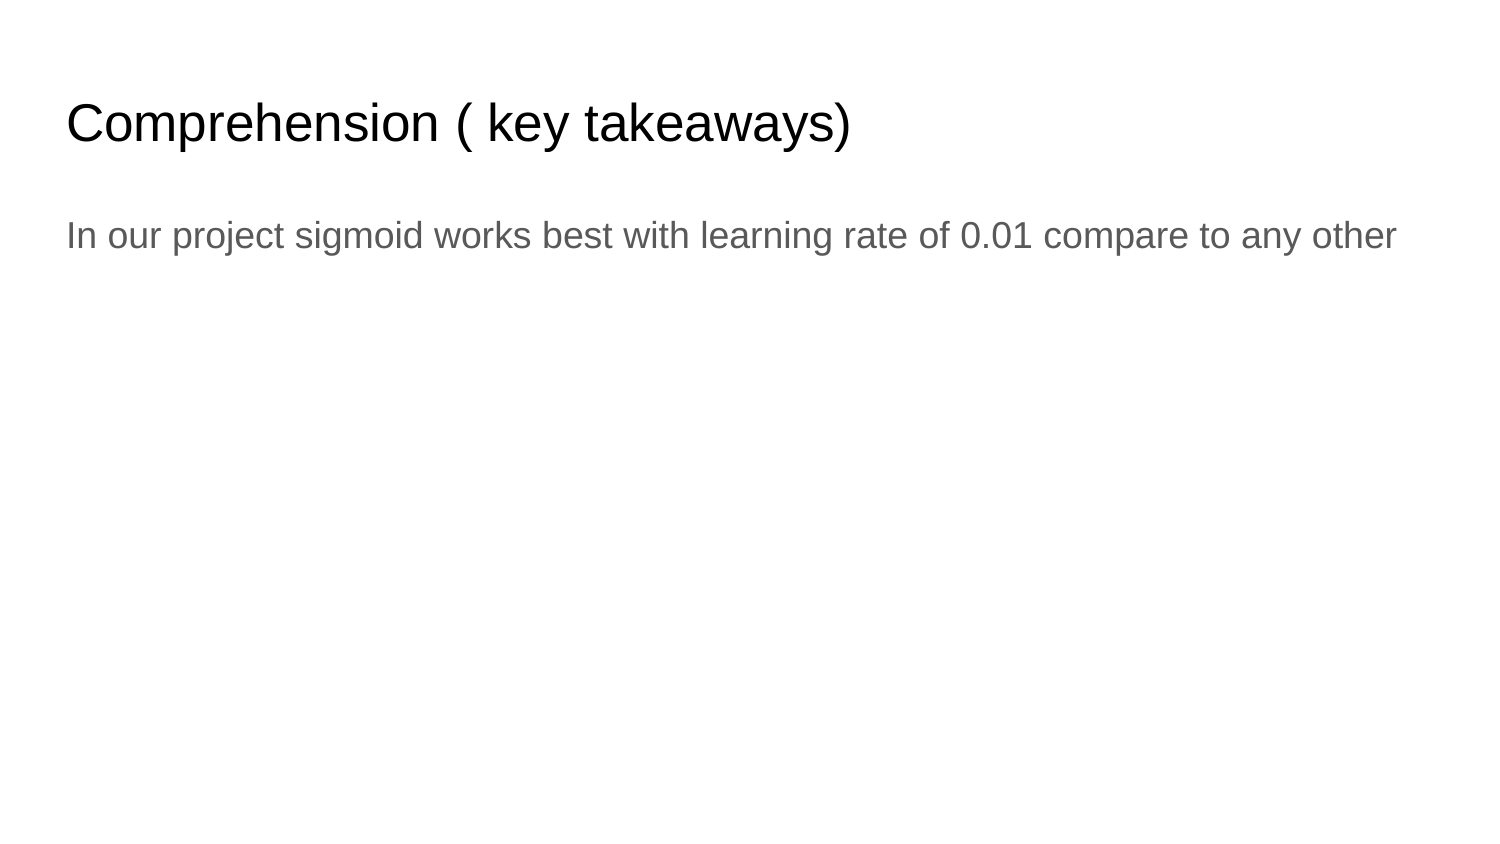

# Comprehension ( key takeaways)
In our project sigmoid works best with learning rate of 0.01 compare to any other